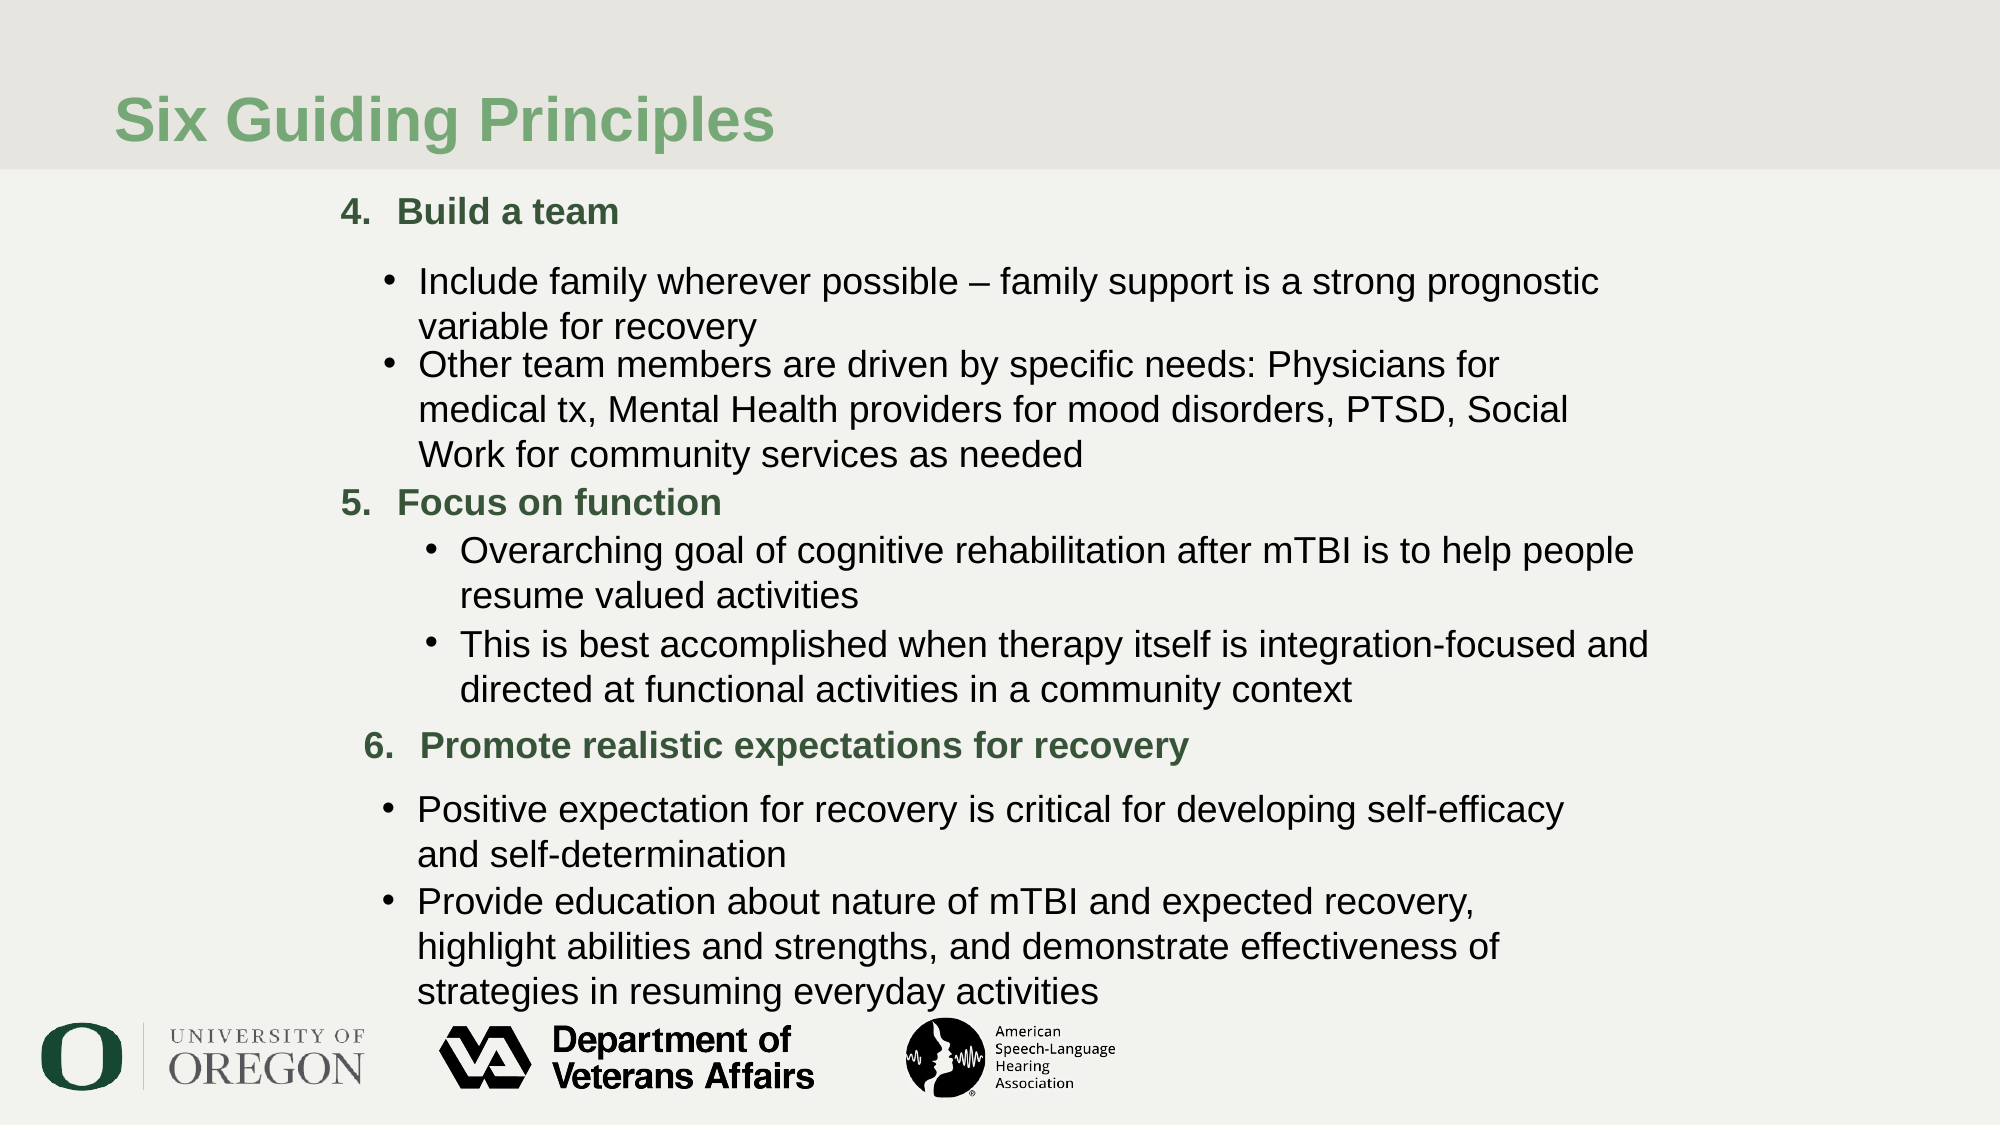

# Six Guiding Principles
Build a team
Include family wherever possible – family support is a strong prognostic variable for recovery
Other team members are driven by specific needs: Physicians for medical tx, Mental Health providers for mood disorders, PTSD, Social Work for community services as needed
Focus on function
Overarching goal of cognitive rehabilitation after mTBI is to help people resume valued activities
This is best accomplished when therapy itself is integration-focused and directed at functional activities in a community context
Promote realistic expectations for recovery
Positive expectation for recovery is critical for developing self-efficacy and self-determination
Provide education about nature of mTBI and expected recovery, highlight abilities and strengths, and demonstrate effectiveness of strategies in resuming everyday activities